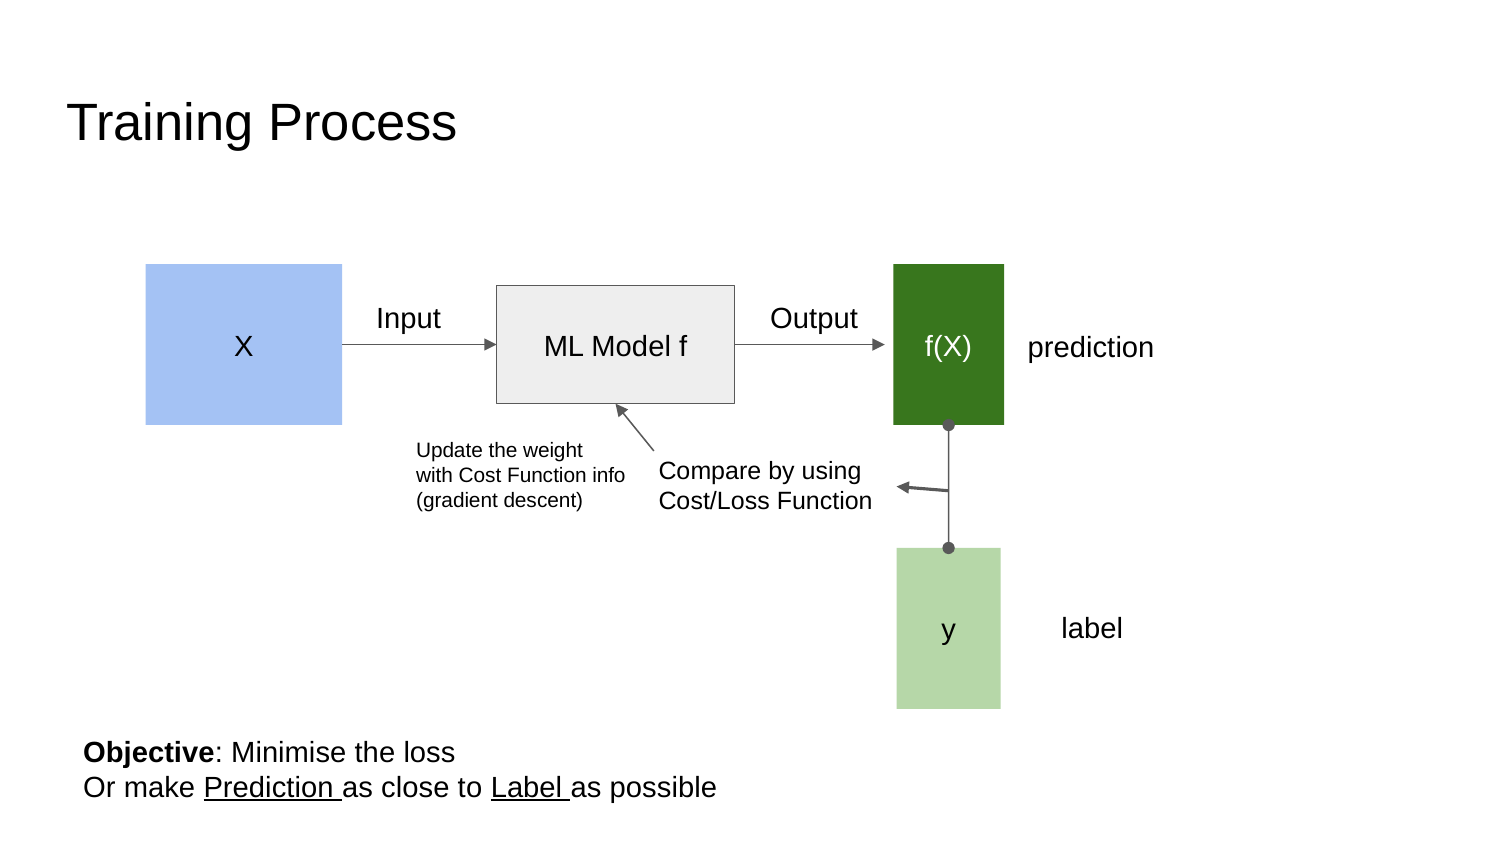

# Training Process
X
f(X)
Input
Output
ML Model f
prediction
Update the weight
with Cost Function info
(gradient descent)
Compare by using
Cost/Loss Function
y
label
Objective: Minimise the loss
Or make Prediction as close to Label as possible